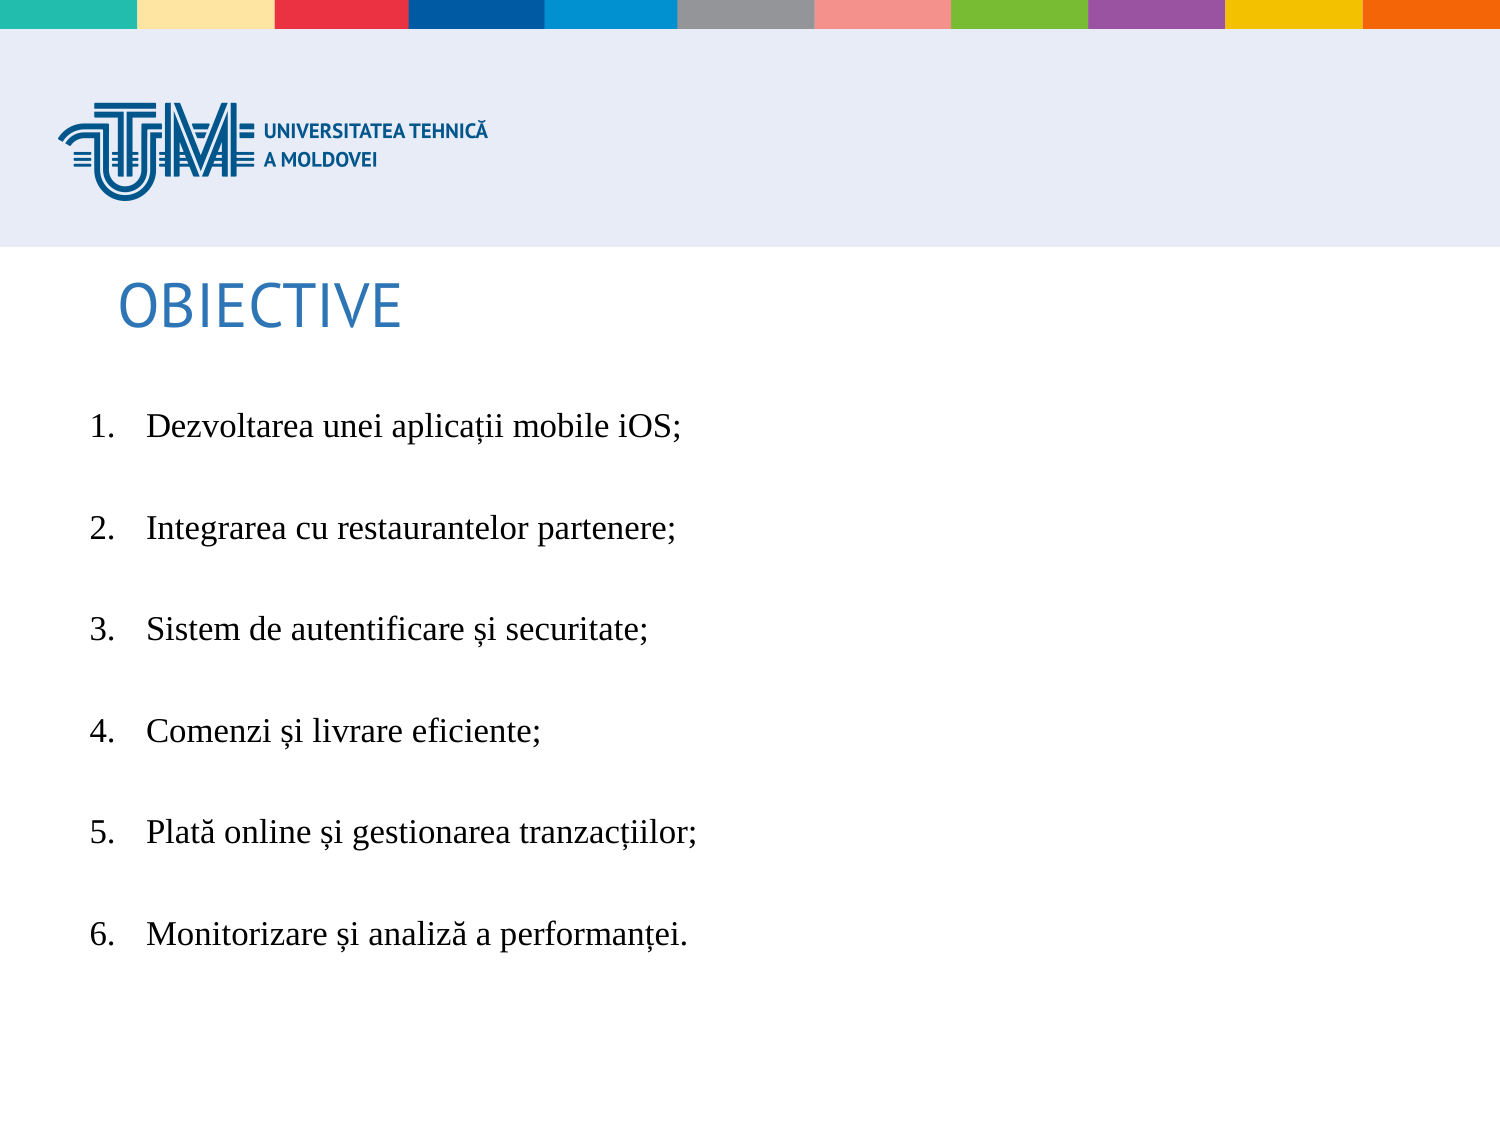

# OBIECTIVE
Dezvoltarea unei aplicații mobile iOS;
Integrarea cu restaurantelor partenere;
Sistem de autentificare și securitate;
Comenzi și livrare eficiente;
Plată online și gestionarea tranzacțiilor;
Monitorizare și analiză a performanței.